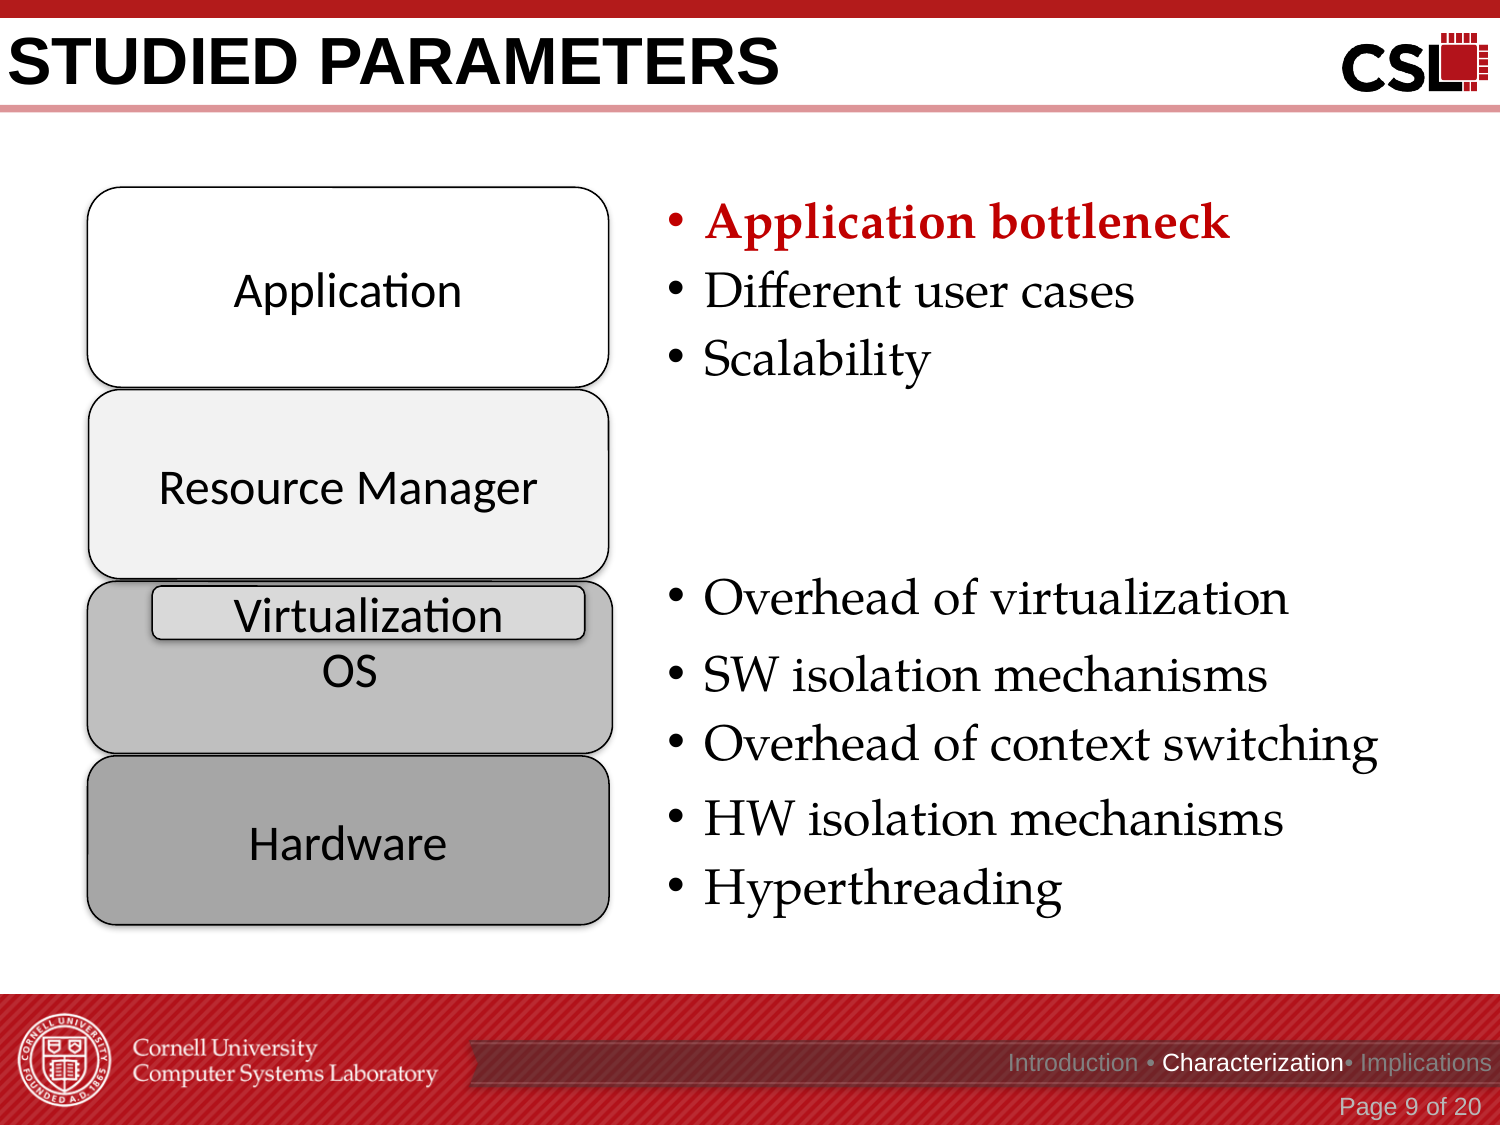

# Studied Parameters
Application bottleneck
Different user cases
Scalability
Application
Resource Manager
OS
Virtualization
Hardware
Overhead of virtualization
SW isolation mechanisms
Overhead of context switching
HW isolation mechanisms
Hyperthreading
Introduction • Characterization• Implications
Page 9 of 20